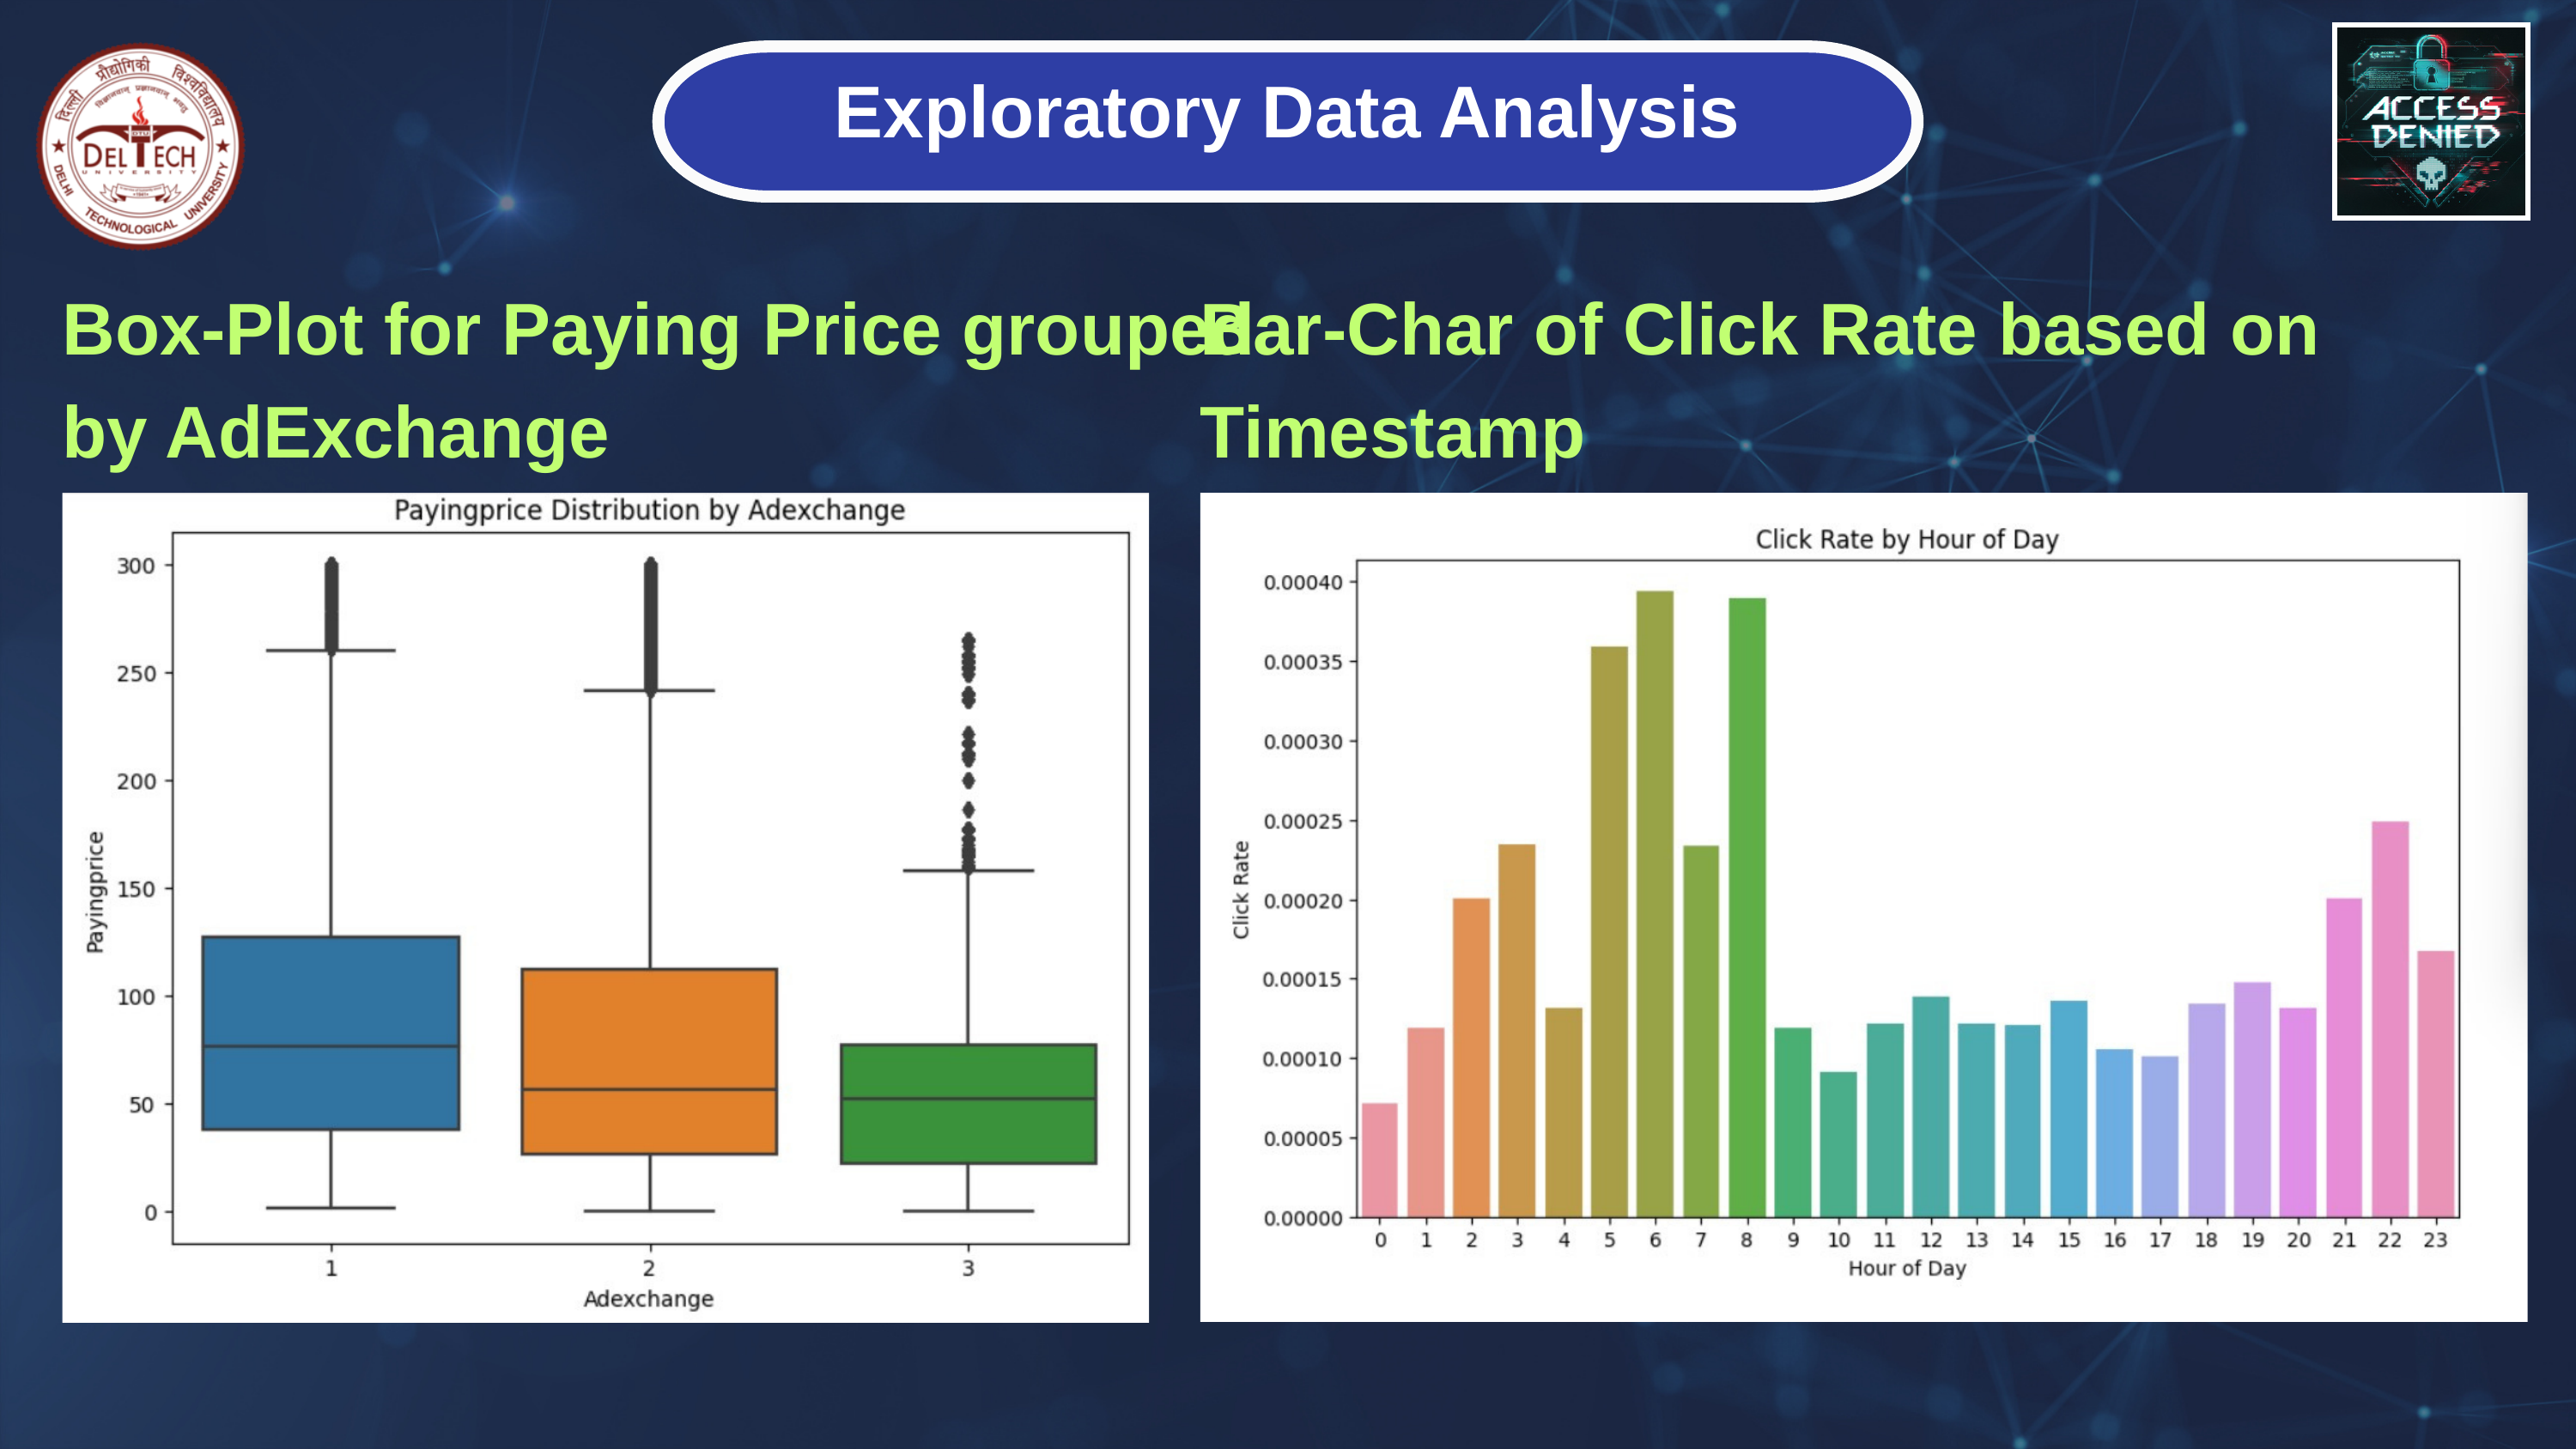

Exploratory Data Analysis
Box-Plot for Paying Price grouped by AdExchange
Bar-Char of Click Rate based on Timestamp